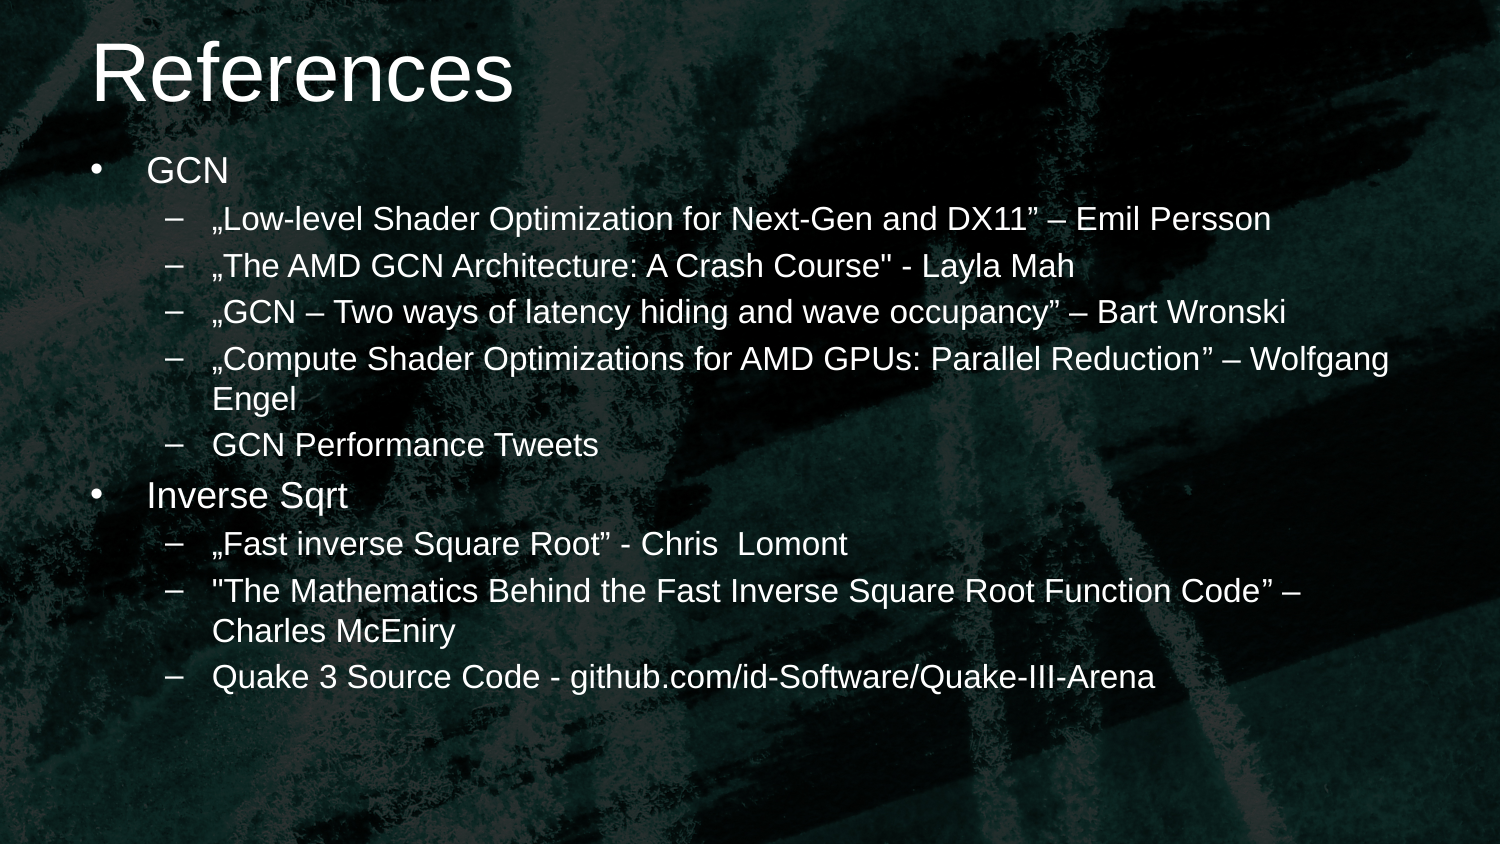

# References
GCN
„Low-level Shader Optimization for Next-Gen and DX11” – Emil Persson
„The AMD GCN Architecture: A Crash Course" - Layla Mah
„GCN – Two ways of latency hiding and wave occupancy” – Bart Wronski
„Compute Shader Optimizations for AMD GPUs: Parallel Reduction” – Wolfgang Engel
GCN Performance Tweets
Inverse Sqrt
„Fast inverse Square Root” - Chris  Lomont
"The Mathematics Behind the Fast Inverse Square Root Function Code” – Charles McEniry
Quake 3 Source Code - github.com/id-Software/Quake-III-Arena